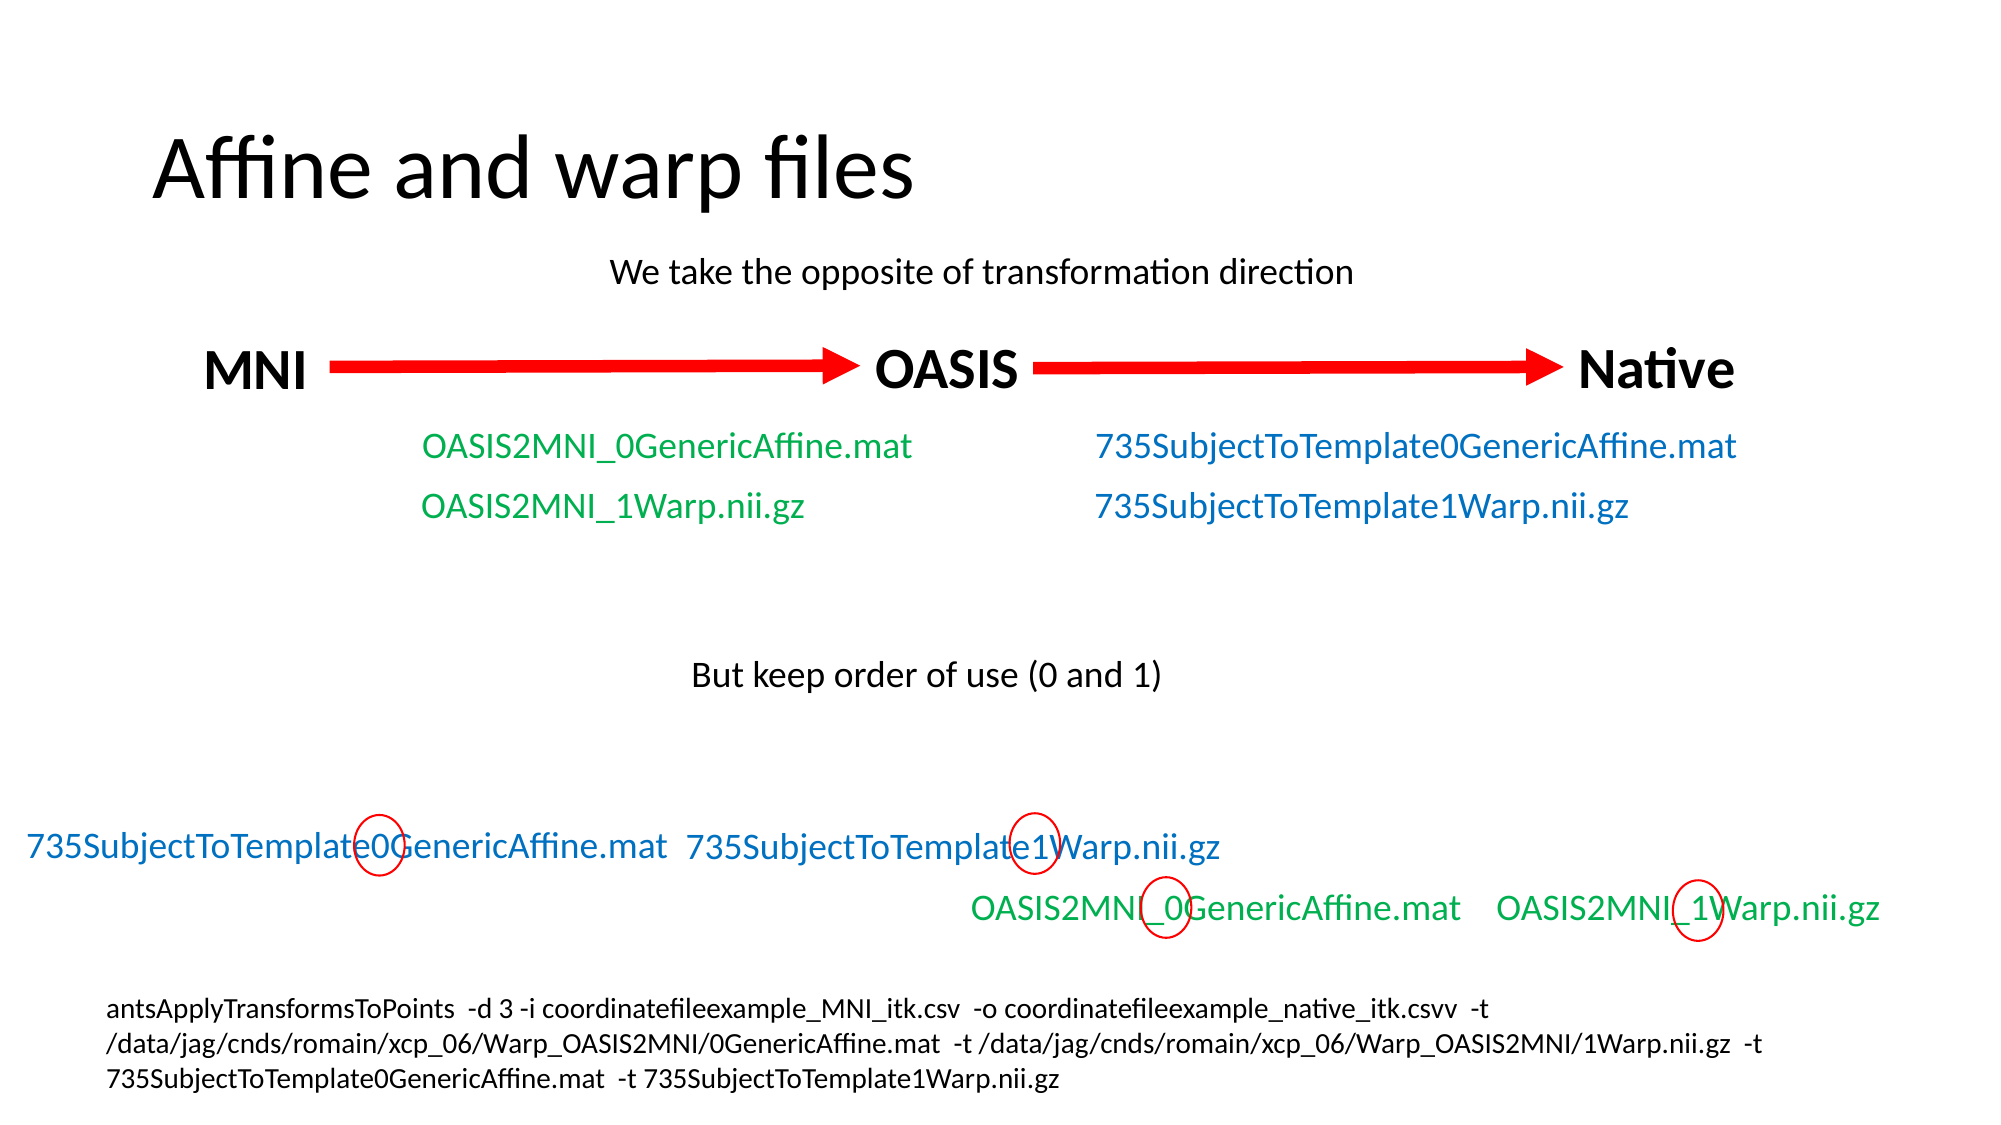

# Affine and warp files
We take the opposite of transformation direction
OASIS
Native
MNI
OASIS2MNI_0GenericAffine.mat
735SubjectToTemplate0GenericAffine.mat
OASIS2MNI_1Warp.nii.gz
735SubjectToTemplate1Warp.nii.gz
But keep order of use (0 and 1)
735SubjectToTemplate0GenericAffine.mat

735SubjectToTemplate1Warp.nii.gz
OASIS2MNI_0GenericAffine.mat
OASIS2MNI_1Warp.nii.gz

antsApplyTransformsToPoints  -d 3 -i coordinatefileexample_MNI_itk.csv  -o coordinatefileexample_native_itk.csvv  -t /data/jag/cnds/romain/xcp_06/Warp_OASIS2MNI/0GenericAffine.mat  -t /data/jag/cnds/romain/xcp_06/Warp_OASIS2MNI/1Warp.nii.gz  -t 735SubjectToTemplate0GenericAffine.mat  -t 735SubjectToTemplate1Warp.nii.gz